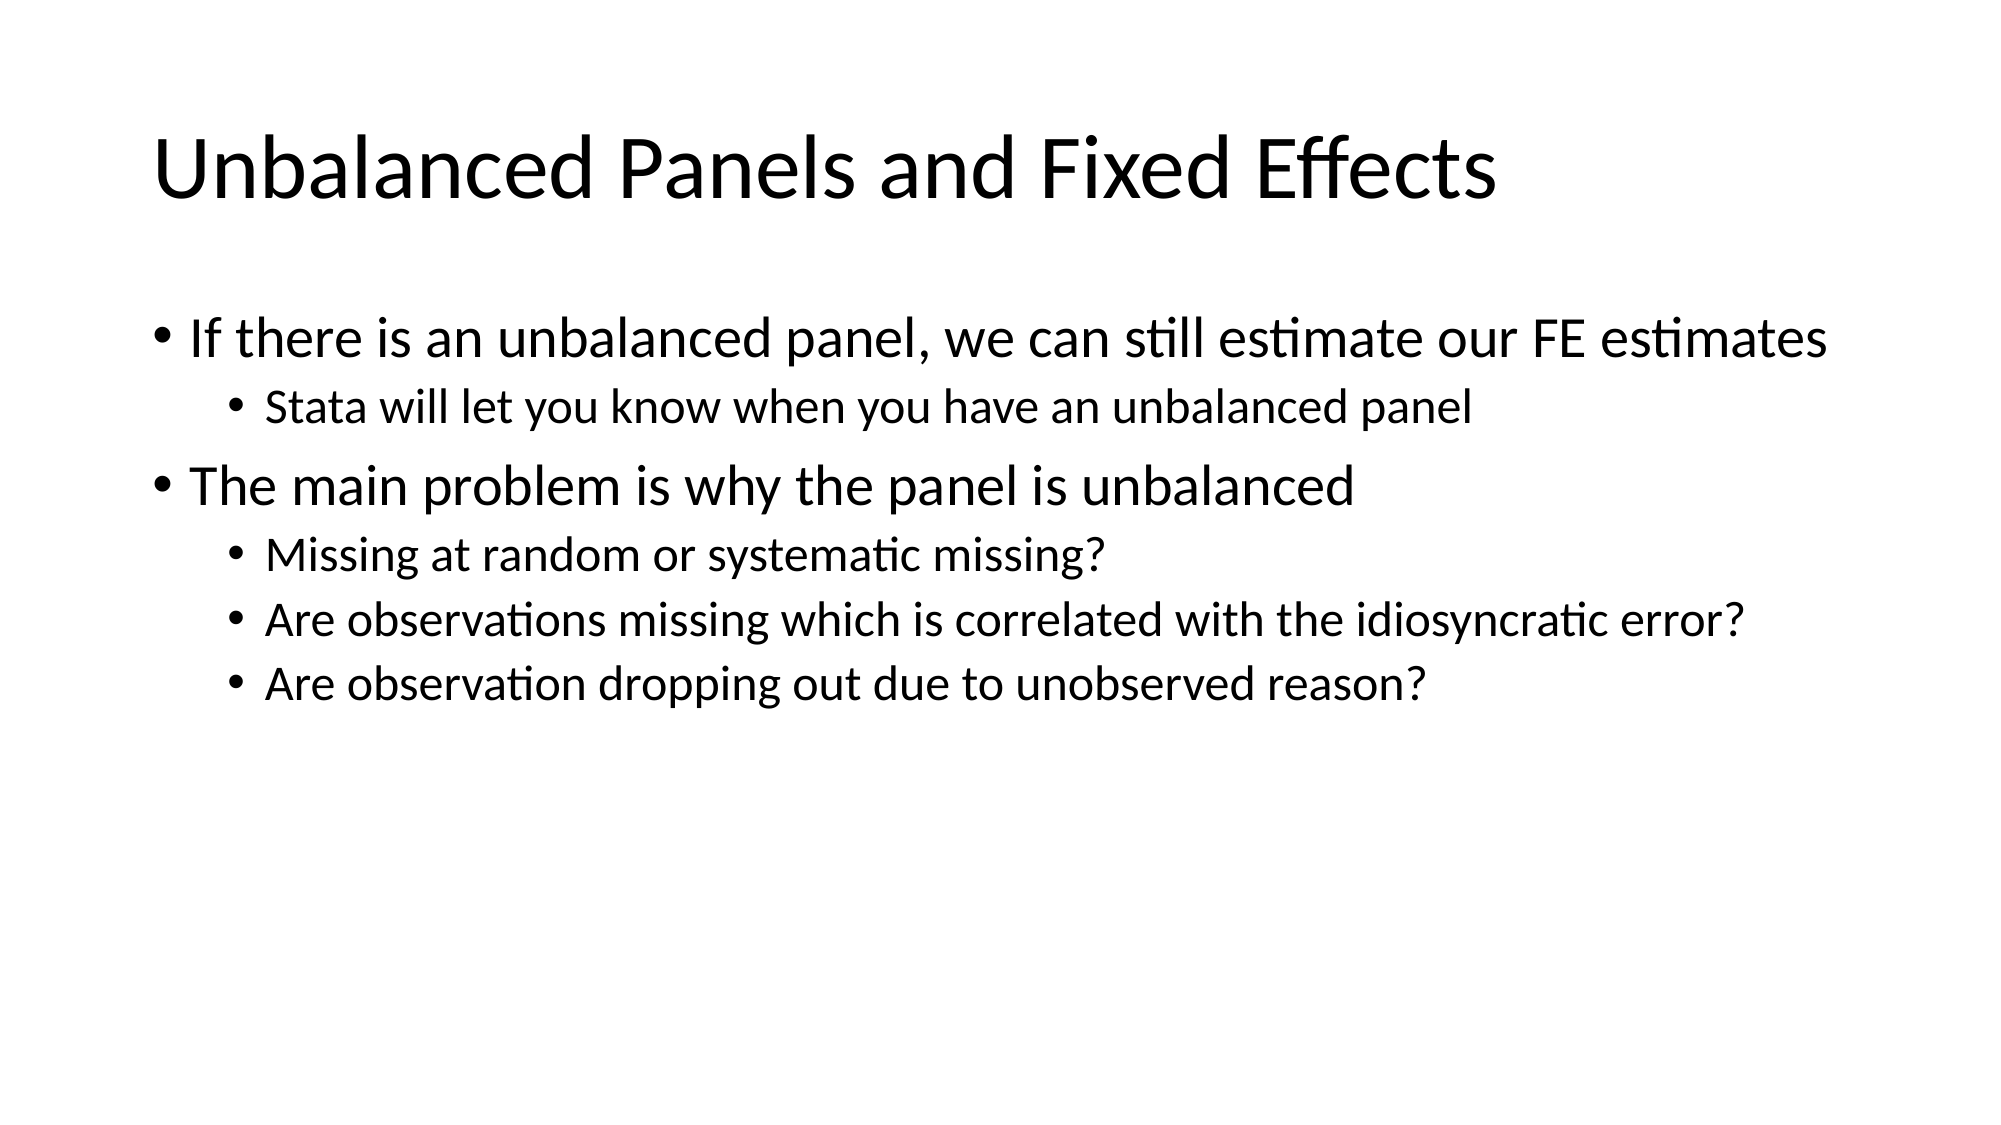

# Unbalanced Panels and Fixed Effects
If there is an unbalanced panel, we can still estimate our FE estimates
Stata will let you know when you have an unbalanced panel
The main problem is why the panel is unbalanced
Missing at random or systematic missing?
Are observations missing which is correlated with the idiosyncratic error?
Are observation dropping out due to unobserved reason?